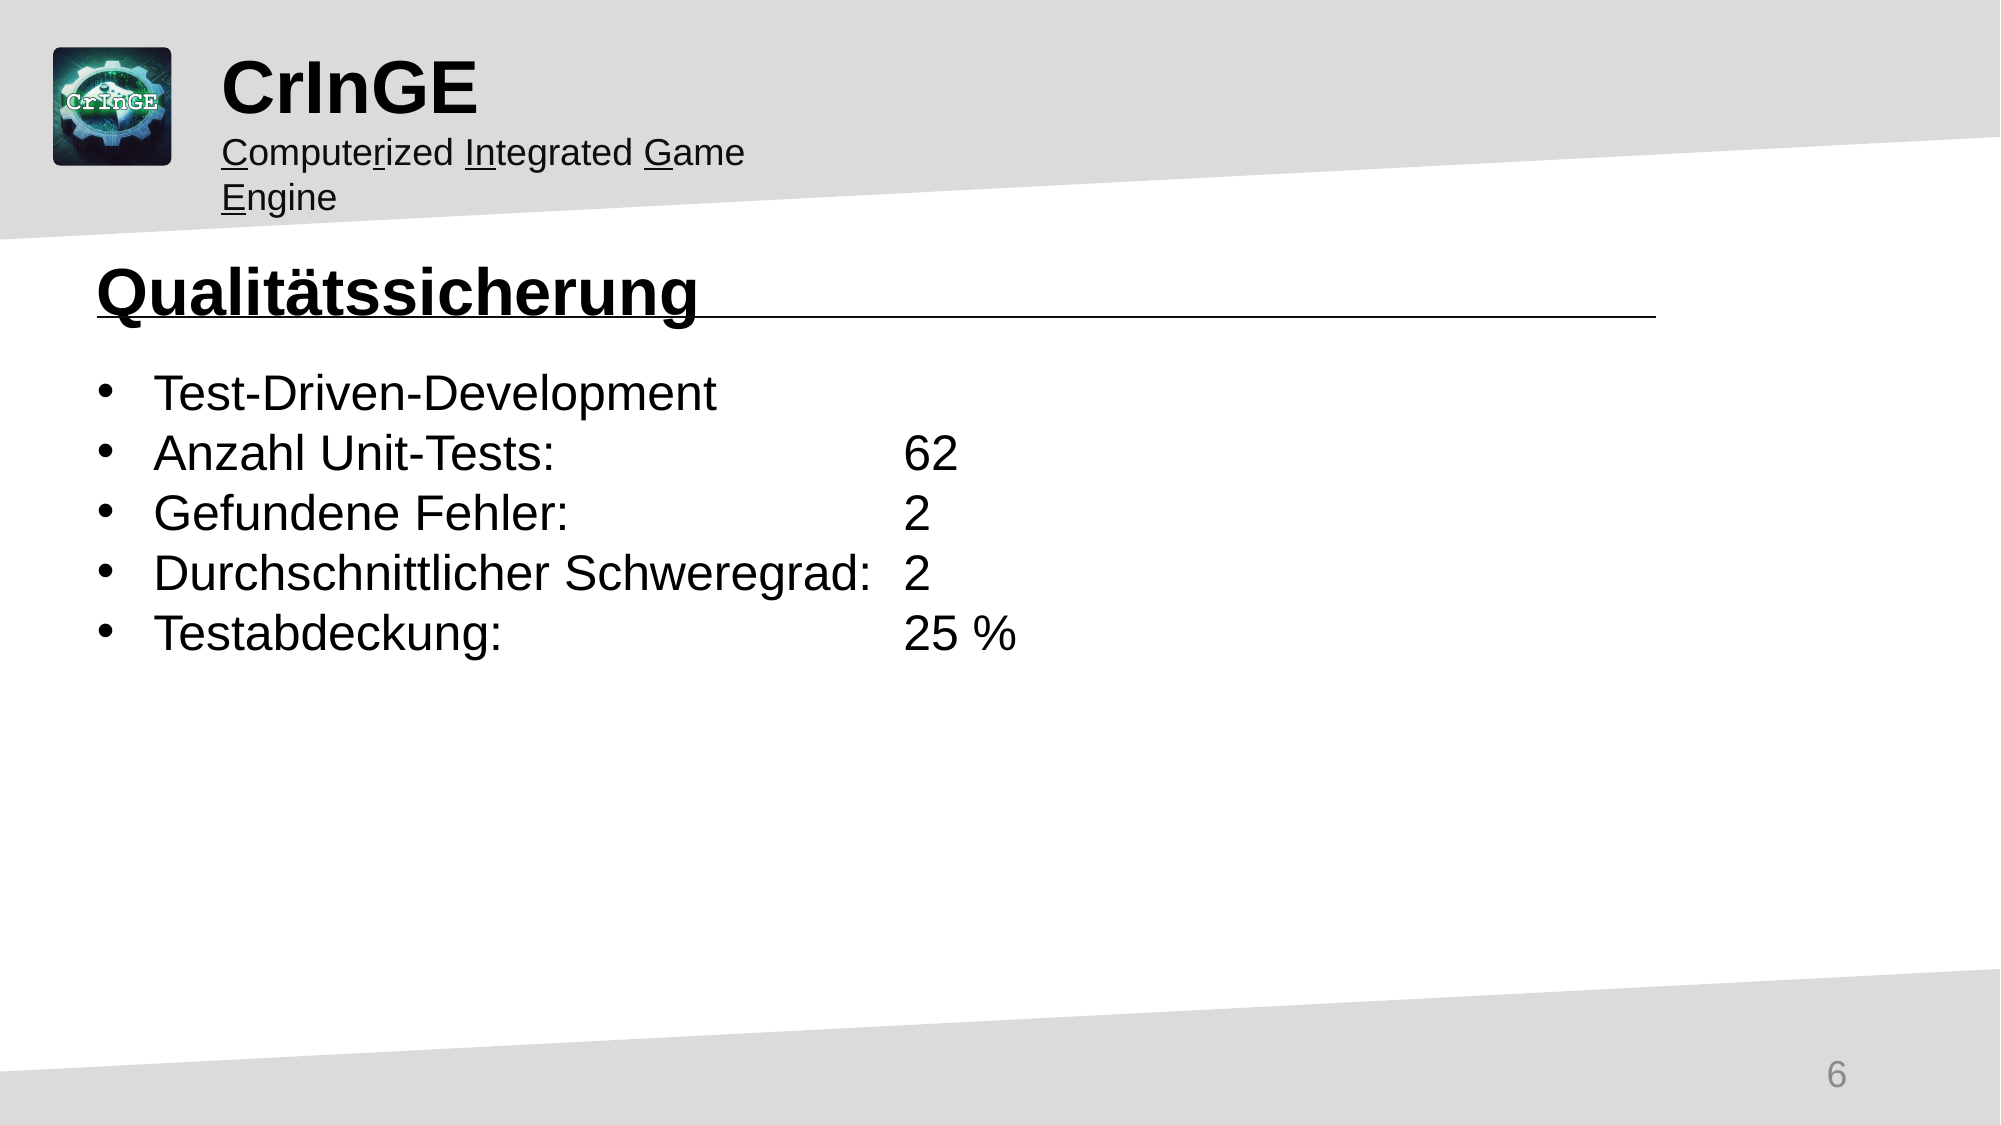

CrInGE
Computerized Integrated Game Engine

Qualitätssicherung
Test-Driven-Development
Anzahl Unit-Tests:			62
Gefundene Fehler:			2
Durchschnittlicher Schweregrad:	2
Testabdeckung:			25 %

6